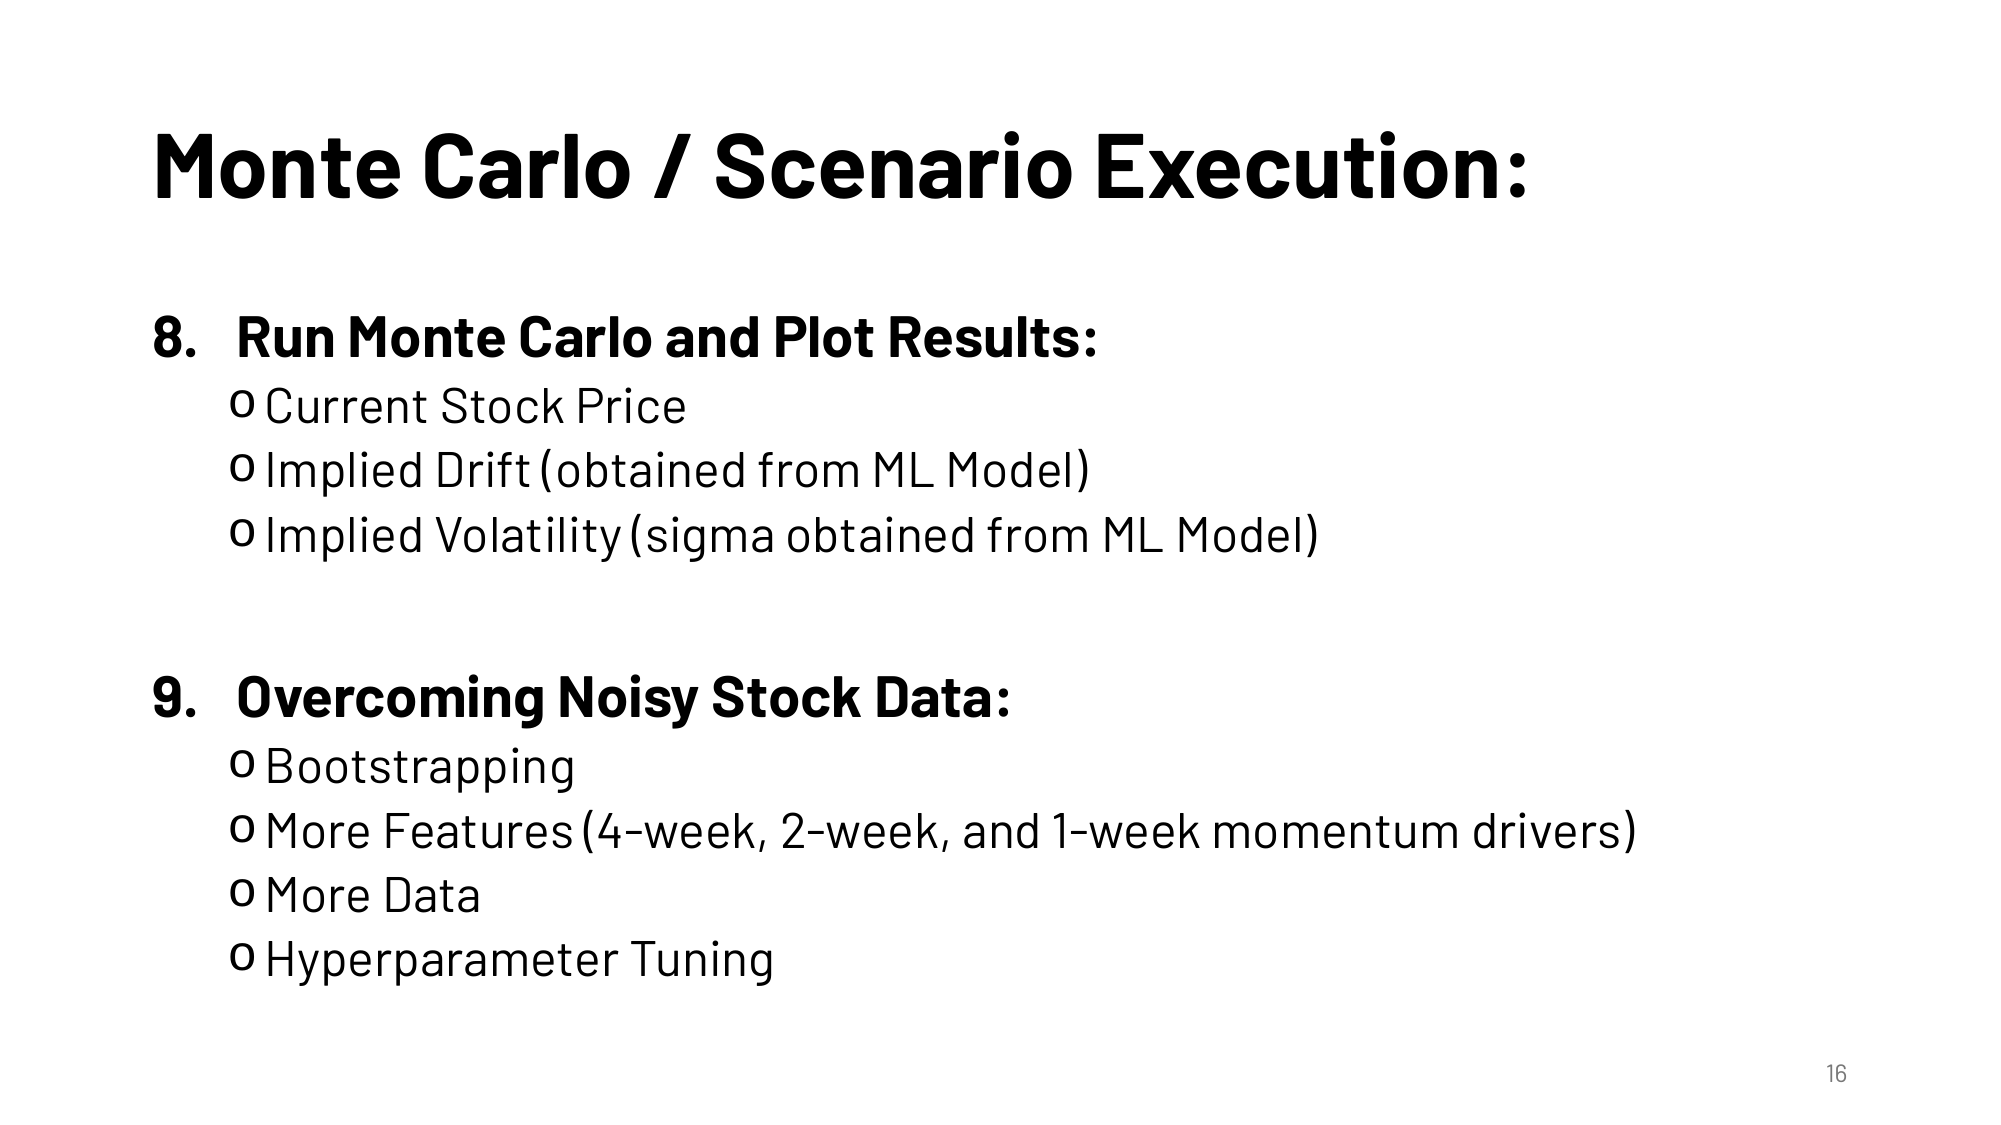

# Monte Carlo / Scenario Execution:
Run Monte Carlo and Plot Results:
Current Stock Price
Implied Drift (obtained from ML Model)
Implied Volatility (sigma obtained from ML Model)

Overcoming Noisy Stock Data:
Bootstrapping
More Features (4-week, 2-week, and 1-week momentum drivers)
More Data
Hyperparameter Tuning

16